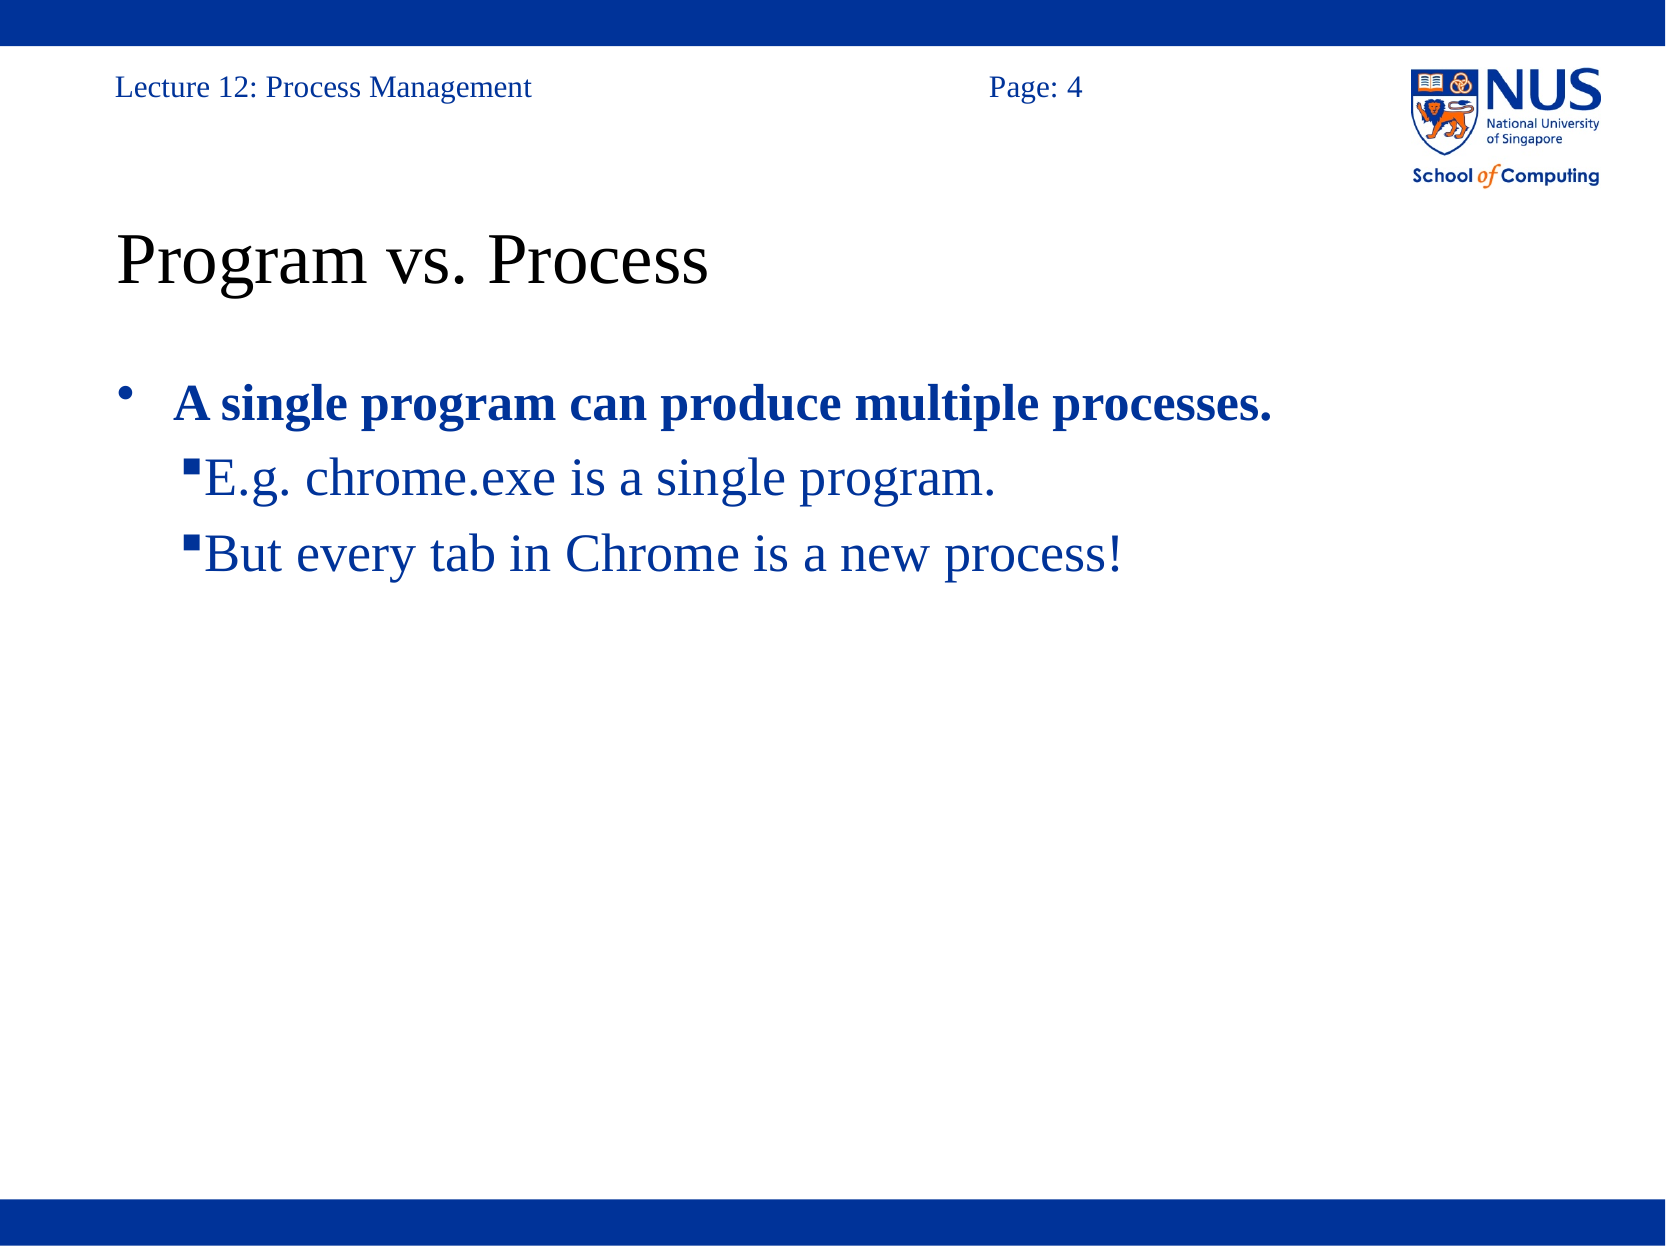

# Program vs. Process
A single program can produce multiple processes.
E.g. chrome.exe is a single program.
But every tab in Chrome is a new process!